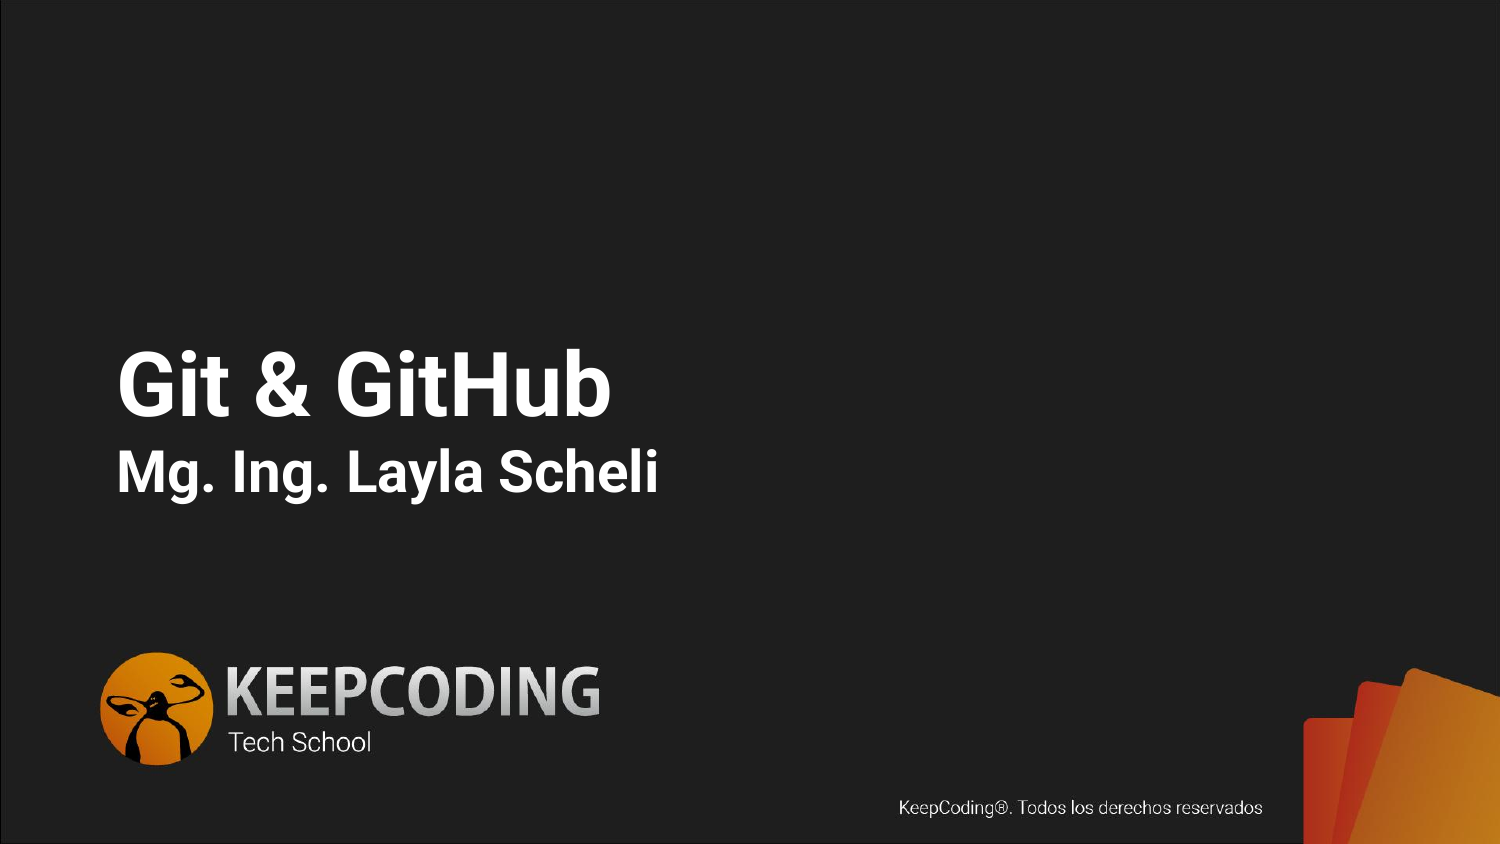

# Git & GitHub Mg. Ing. Layla Scheli